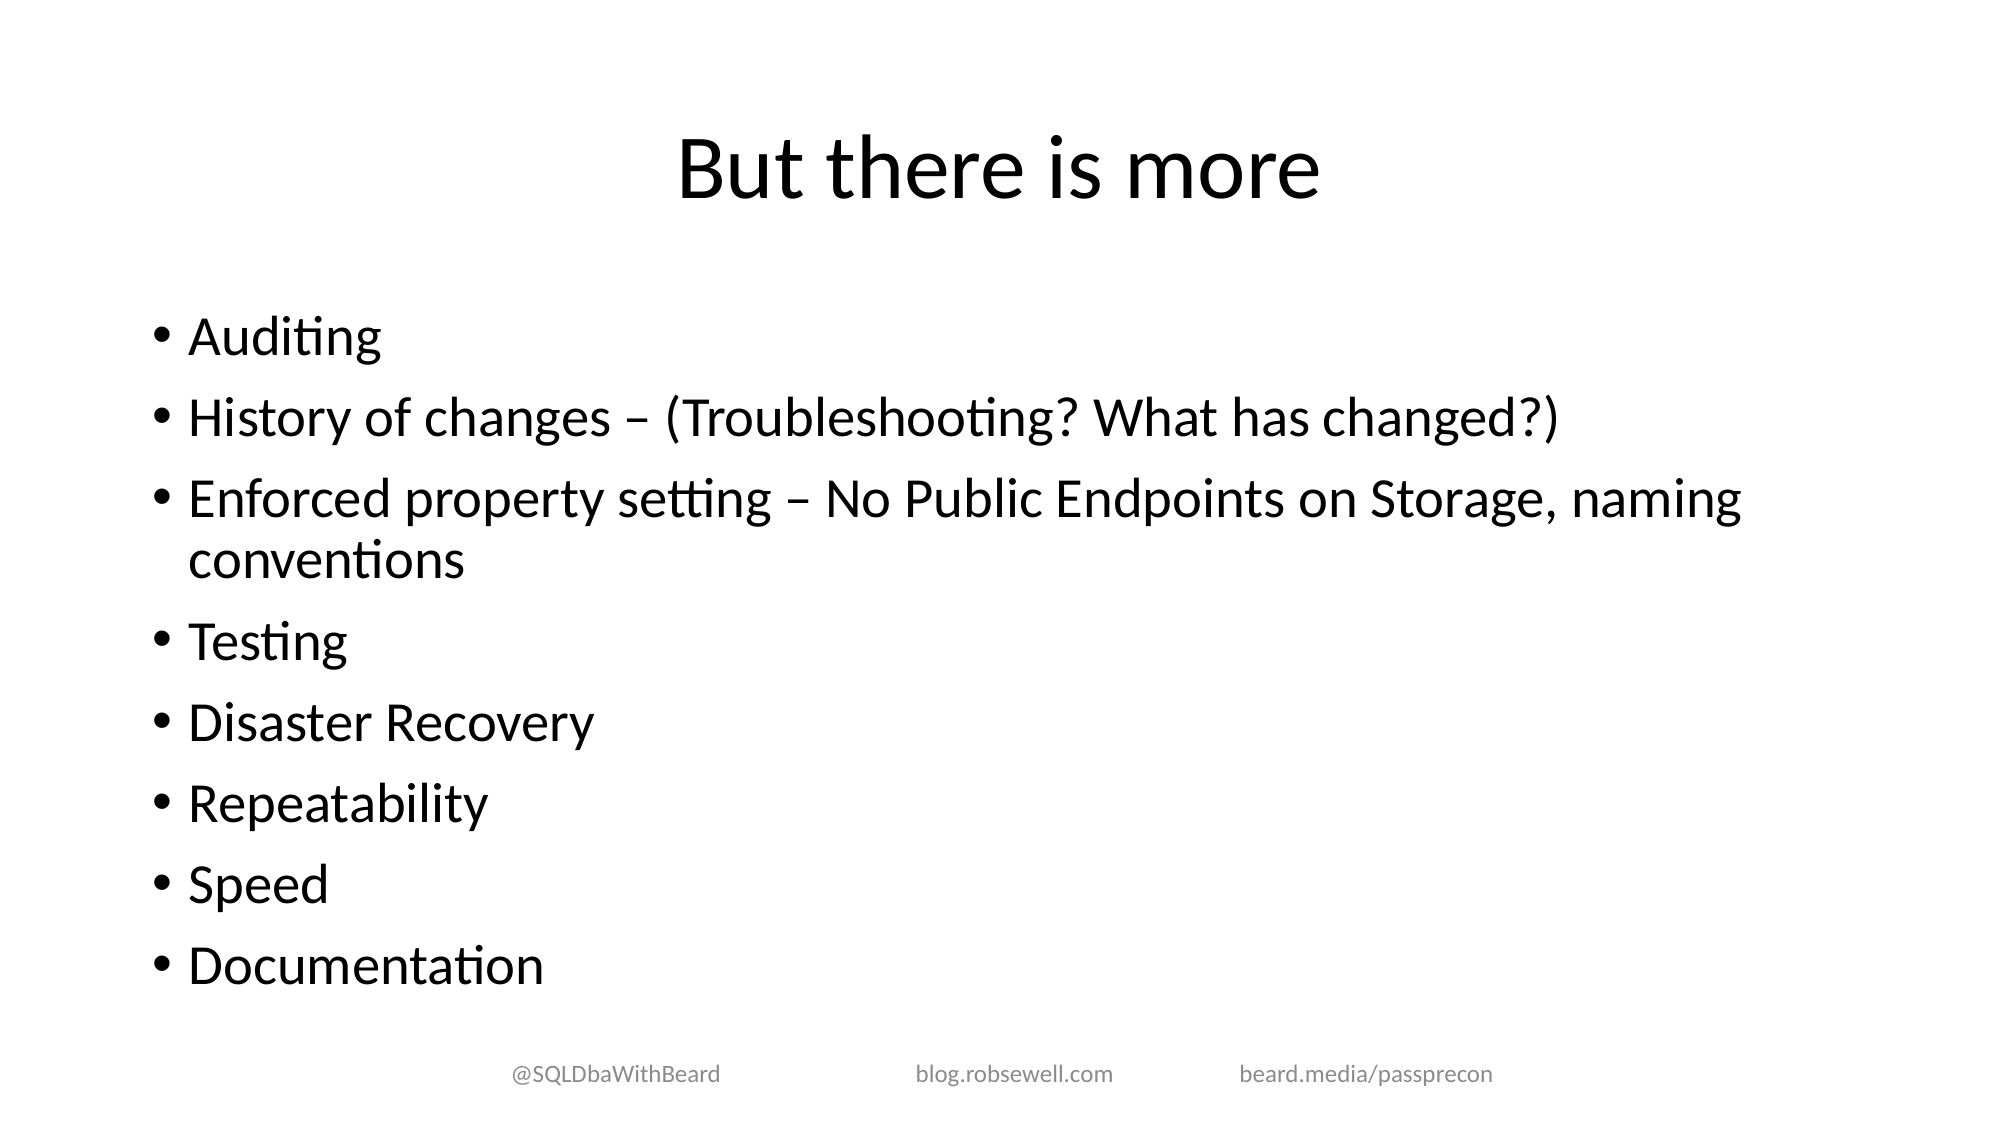

# But there is more
Auditing
History of changes – (Troubleshooting? What has changed?)
Enforced property setting – No Public Endpoints on Storage, naming conventions
Testing
Disaster Recovery
Repeatability
Speed
Documentation

@SQLDbaWithBeard                                  blog.robsewell.com                      beard.media/passprecon